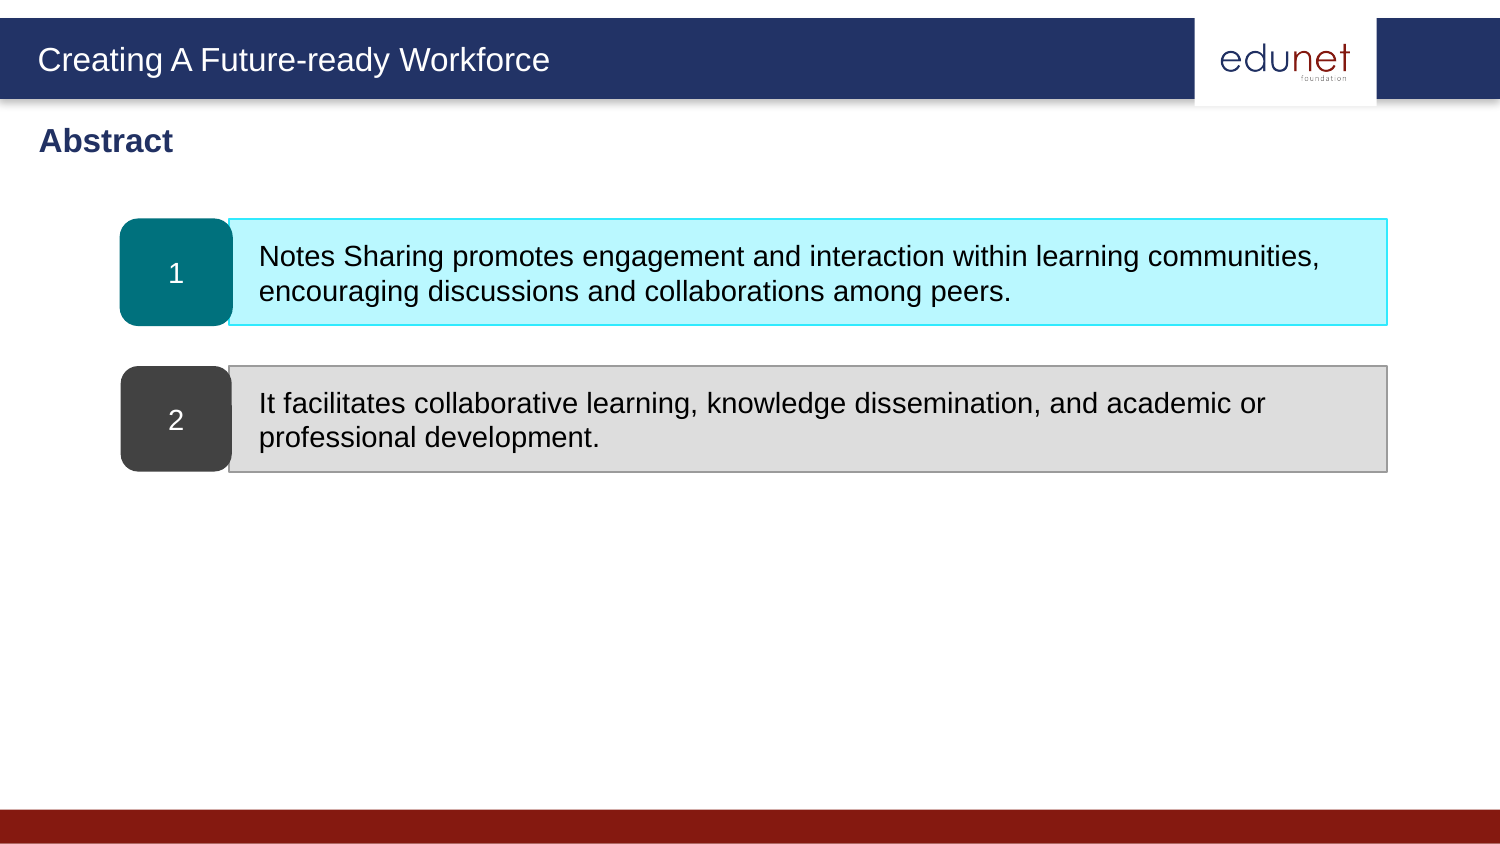

Abstract
1
Notes Sharing promotes engagement and interaction within learning communities, encouraging discussions and collaborations among peers.
2
It facilitates collaborative learning, knowledge dissemination, and academic or professional development.